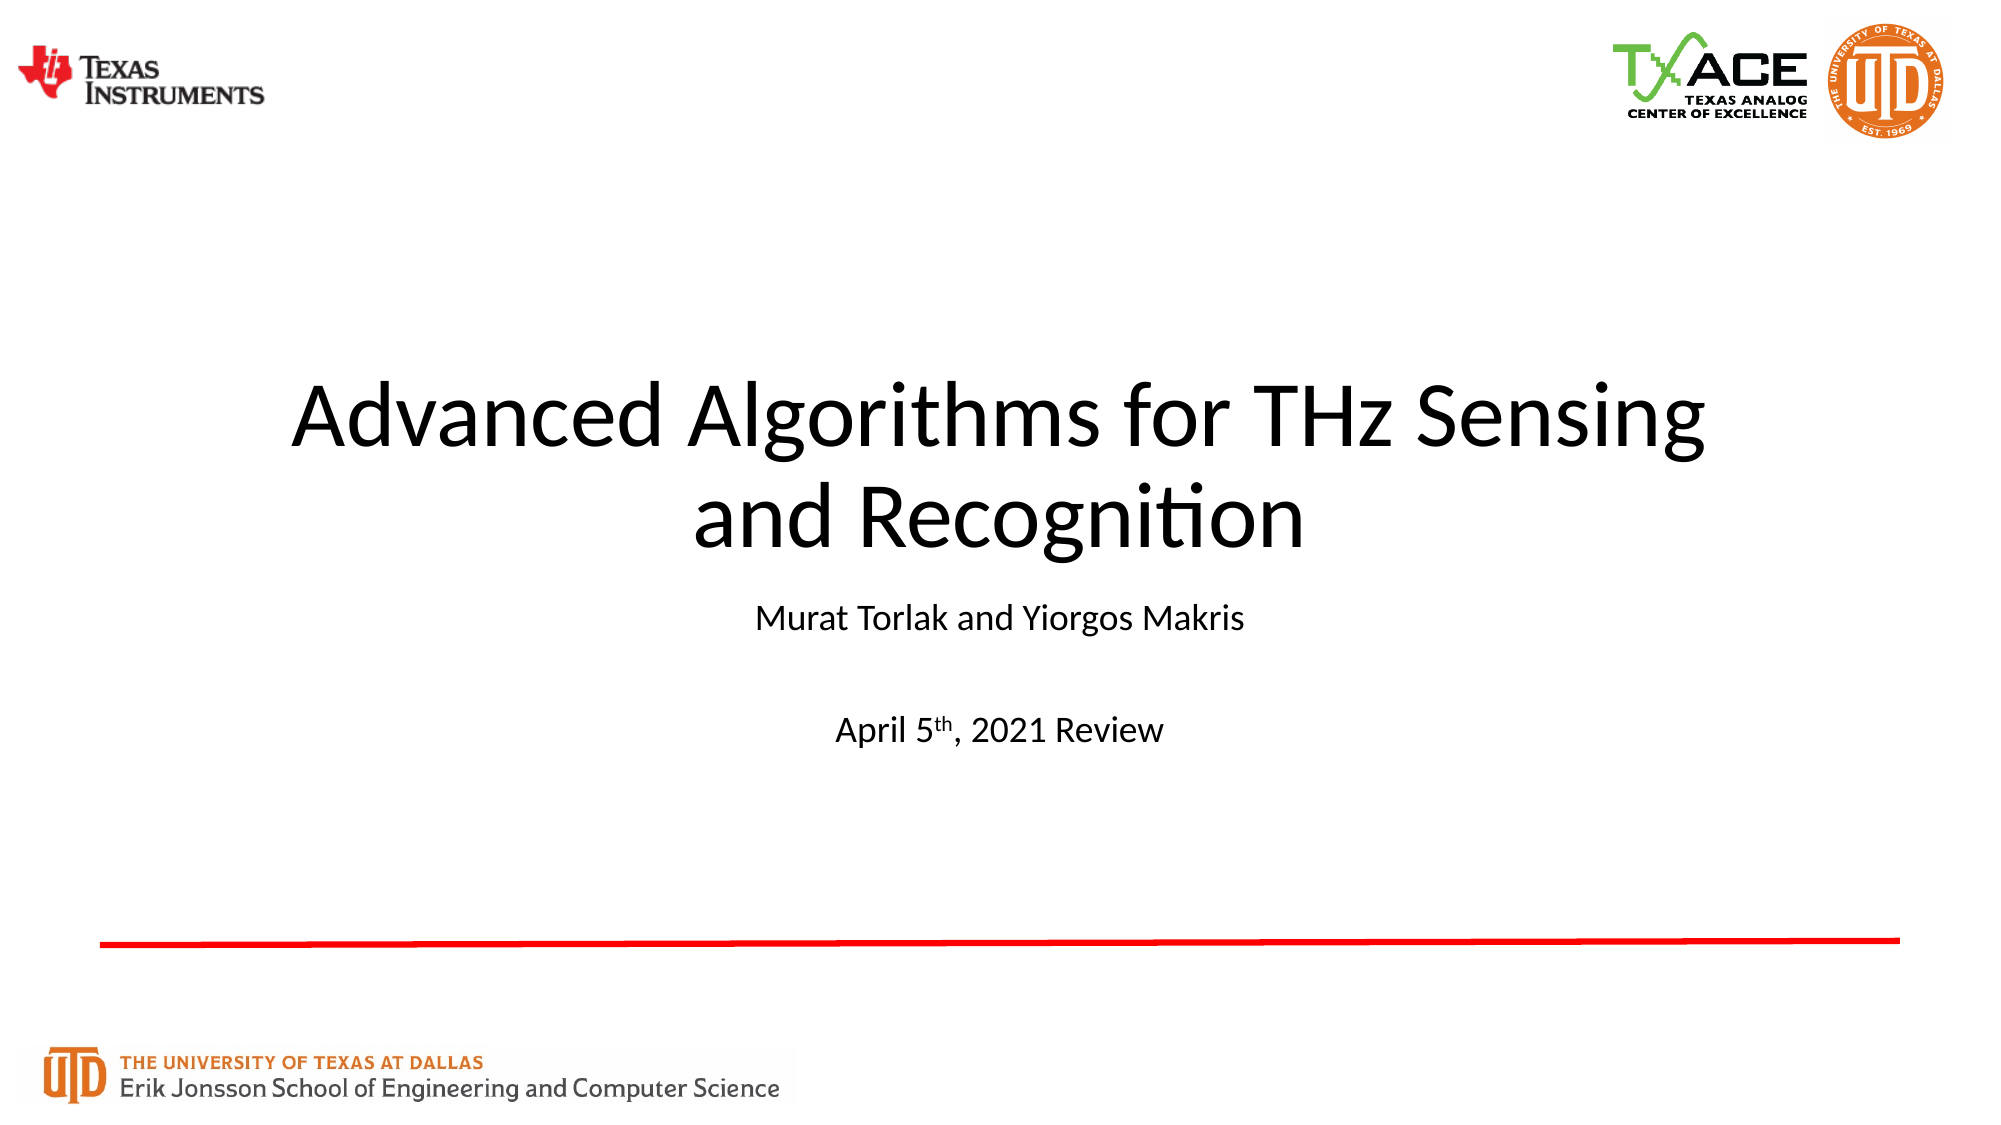

# Advanced Algorithms for THz Sensing and Recognition
Murat Torlak and Yiorgos Makris

April 5th, 2021 Review